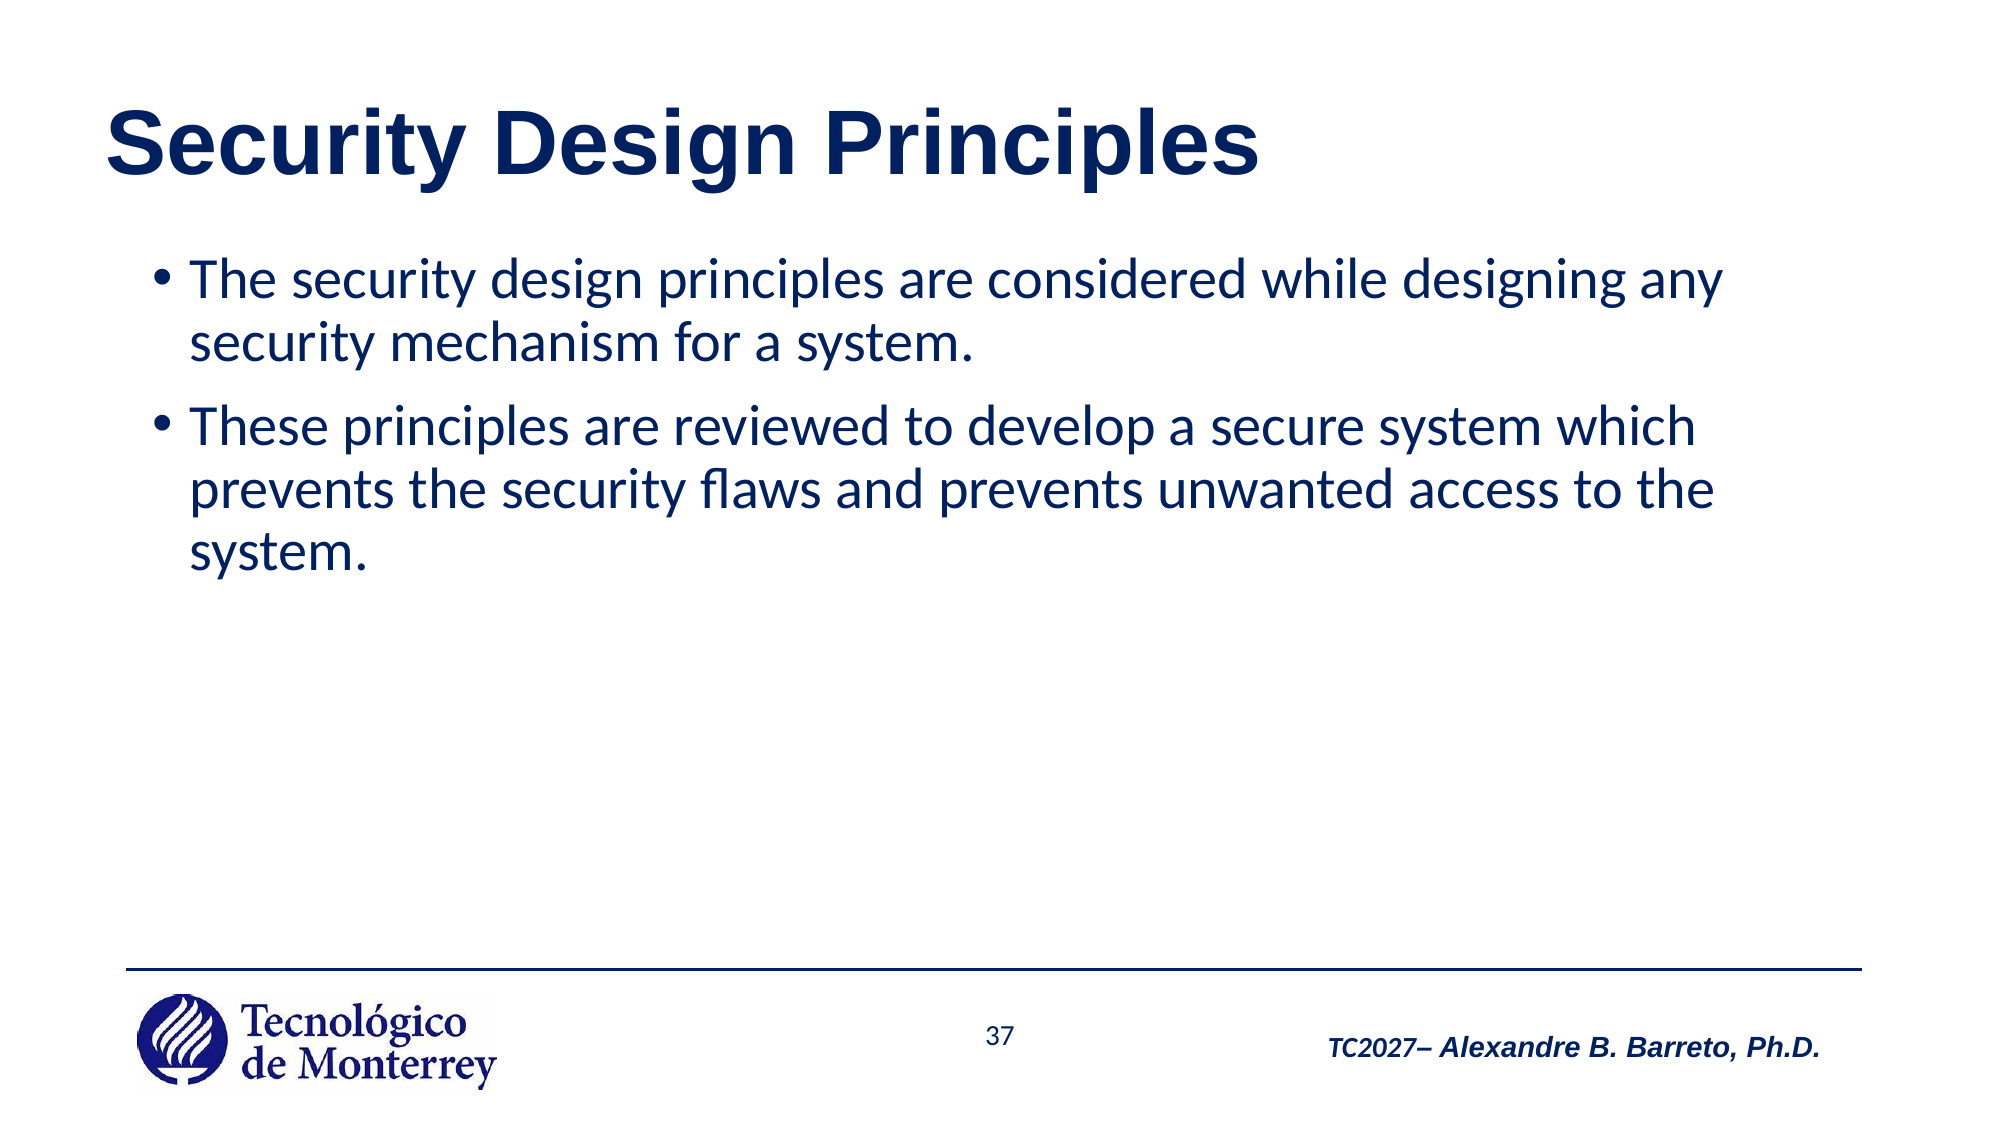

# Security Design Principles
The security design principles are considered while designing any security mechanism for a system.
These principles are reviewed to develop a secure system which prevents the security flaws and prevents unwanted access to the system.